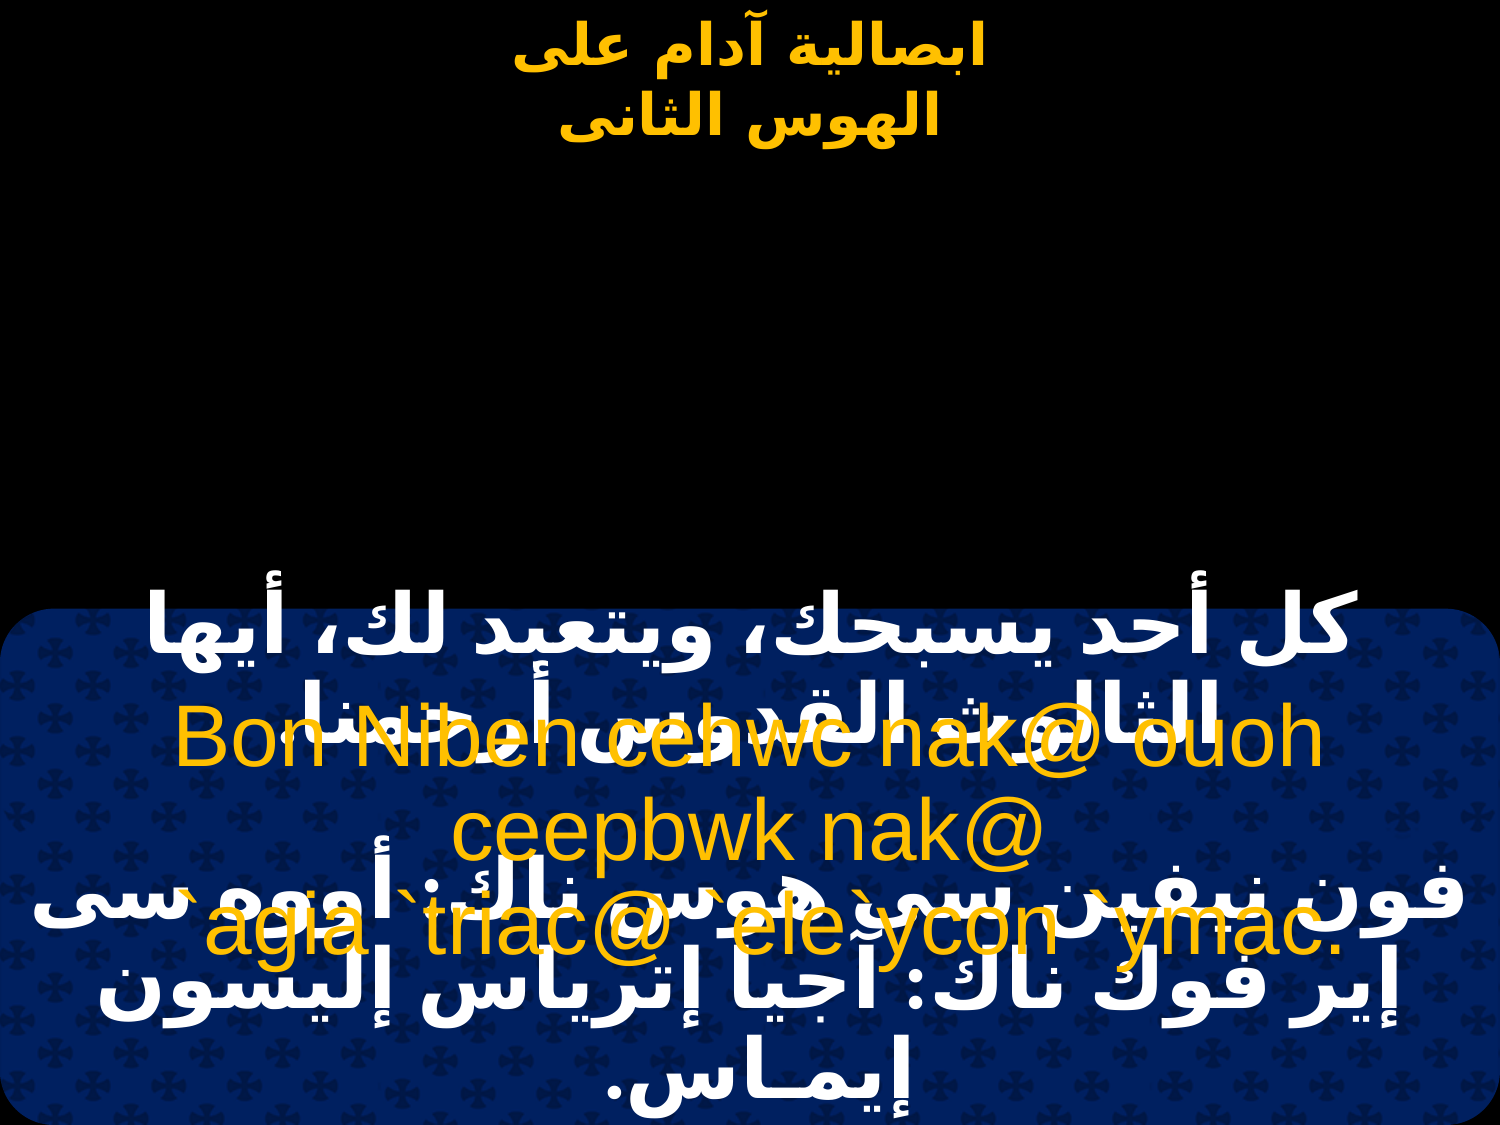

#
كل أحد يسبحك، ويتعبد لك، أيها الثالوث القدوس أرحمنا.
Bon Niben cehwc nak@ ouoh ceepbwk nak@
 `agia `triac@ `ele`ycon `ymac.
فون نيفين سى هوس ناك: أووه سى إير فوك ناك: آجيا إترياس إليسون إيمـاس.